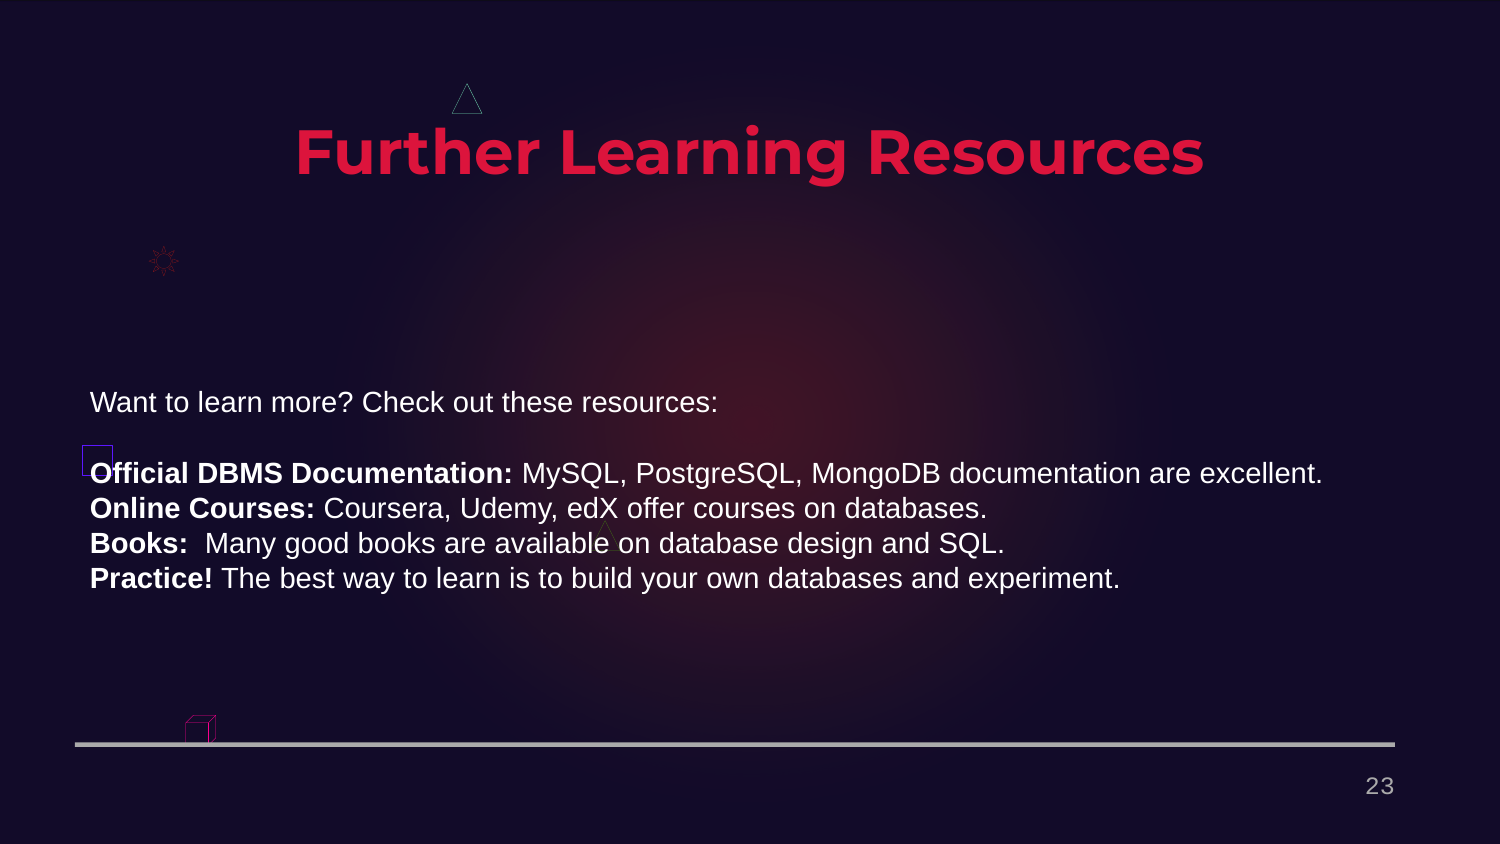

Further Learning Resources

Want to learn more? Check out these resources:

Official DBMS Documentation: MySQL, PostgreSQL, MongoDB documentation are excellent.
Online Courses: Coursera, Udemy, edX offer courses on databases.
Books:  Many good books are available on database design and SQL.
Practice! The best way to learn is to build your own databases and experiment.

23